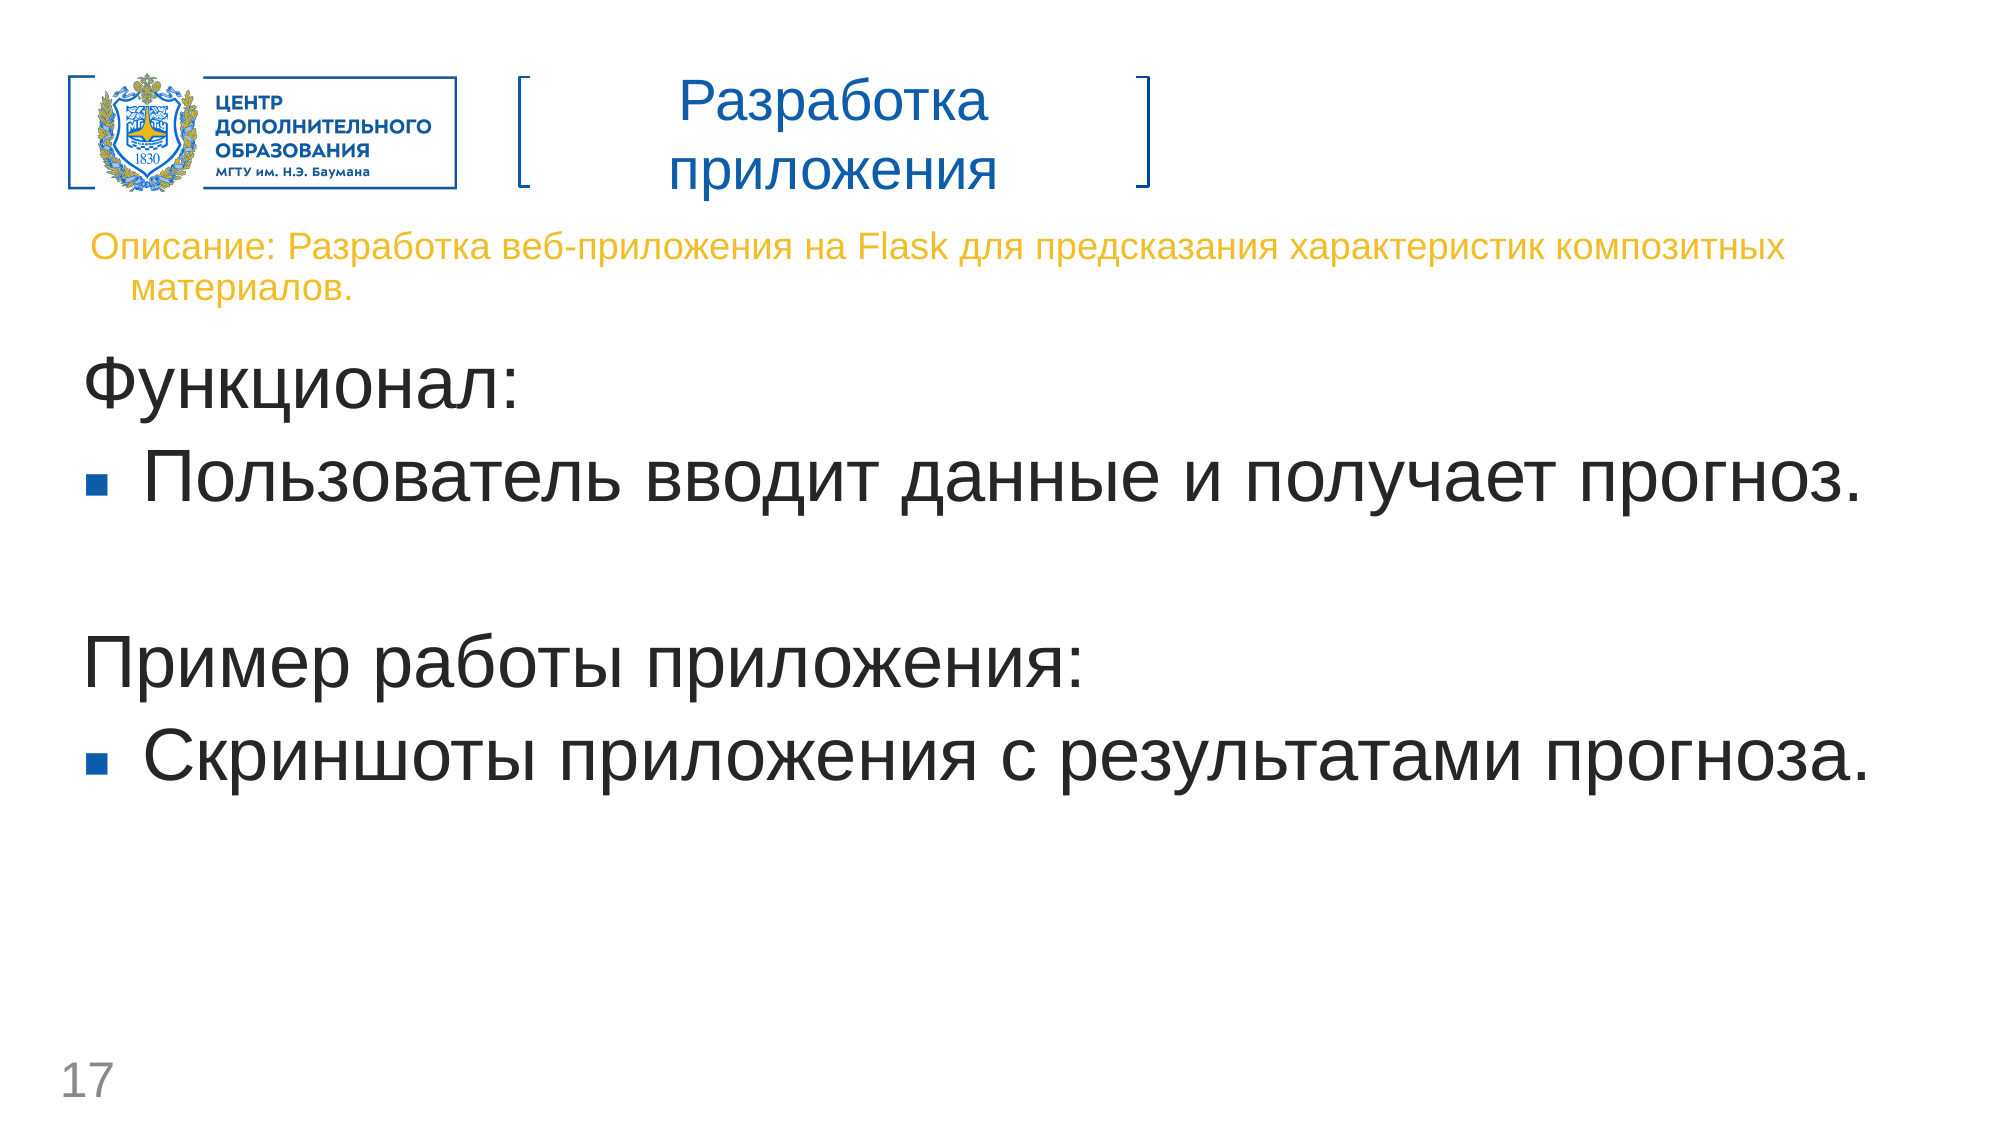

Разработка приложения

Описание: Разработка веб-приложения на Flask для предсказания характеристик композитных материалов.

Функционал:
Пользователь вводит данные и получает прогноз.

Пример работы приложения:
Скриншоты приложения с результатами прогноза.
17